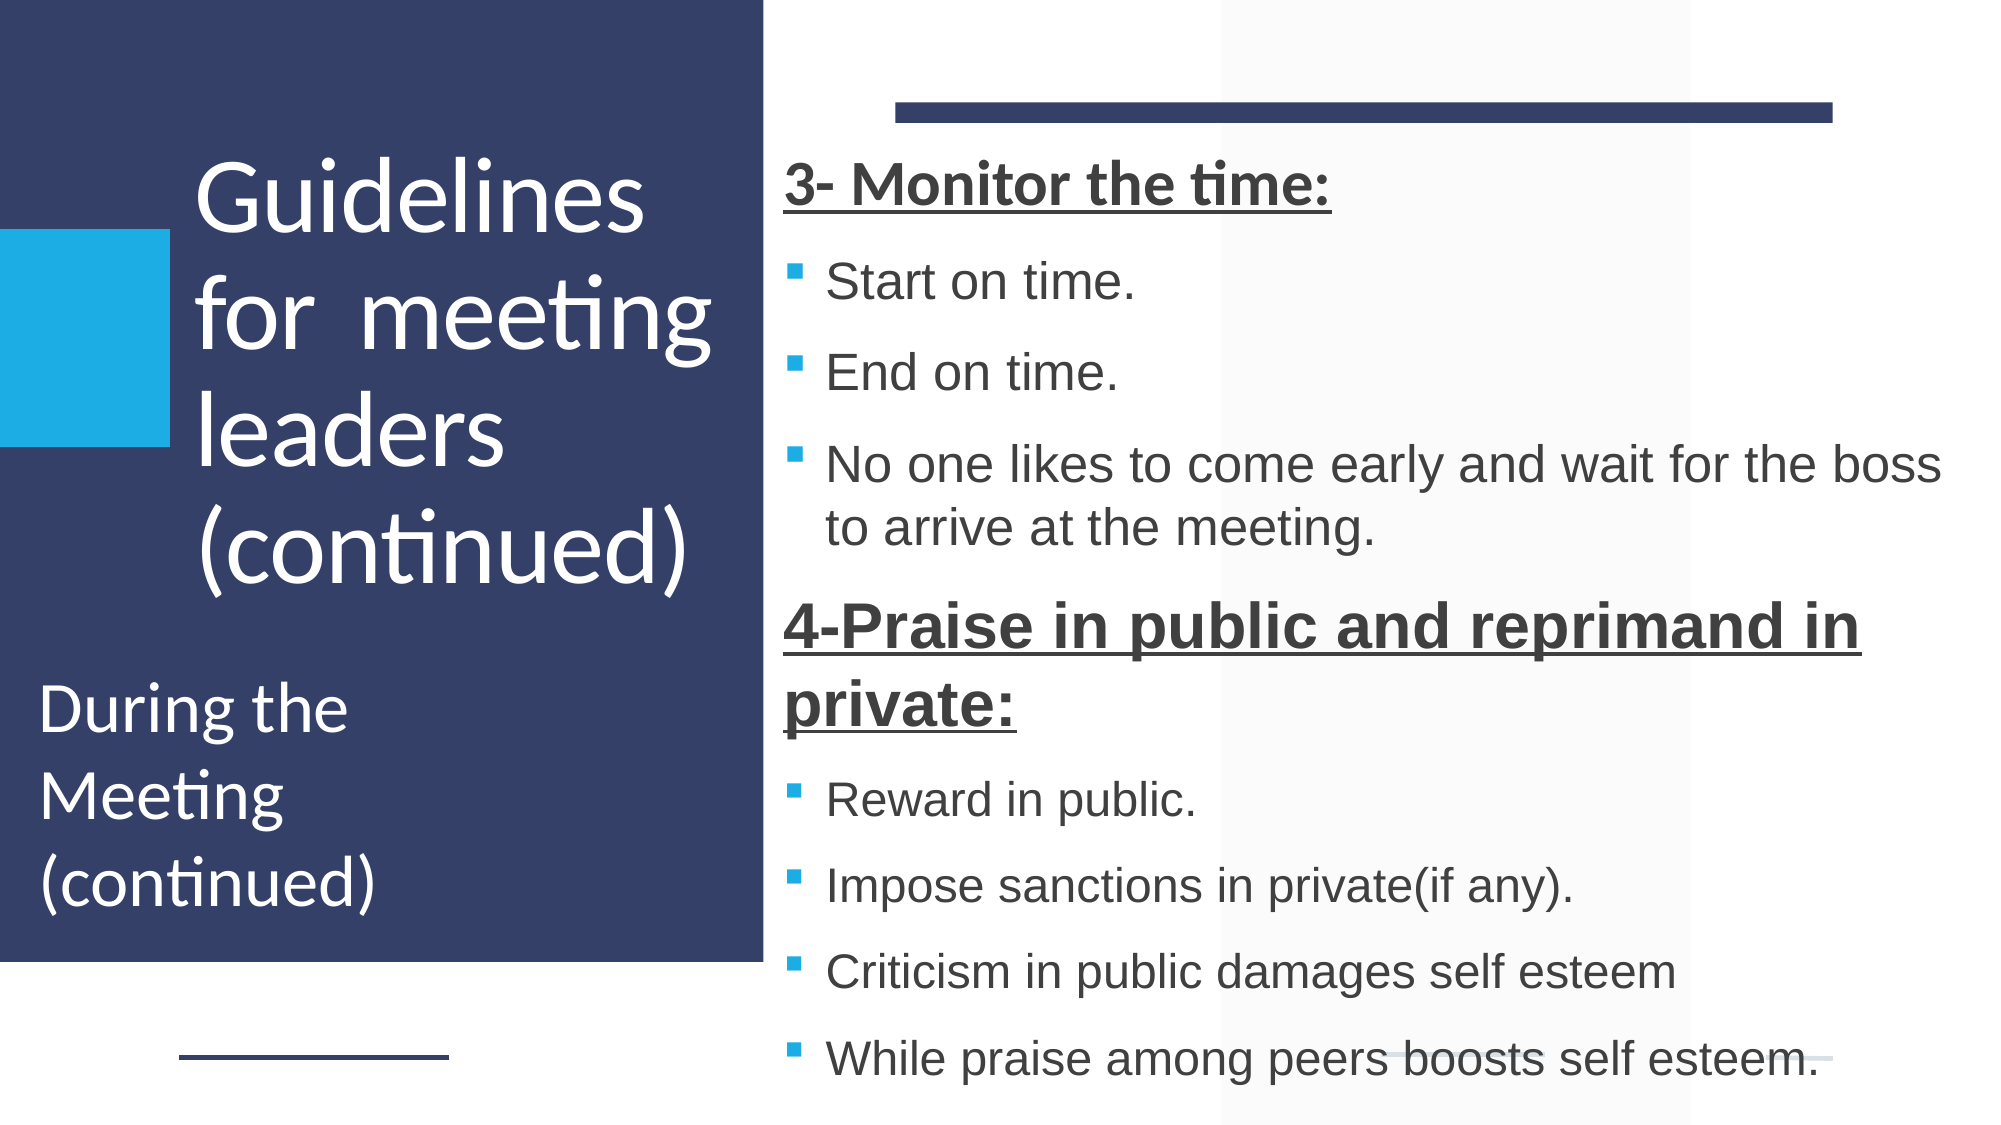

# Guidelines for meeting leaders (continued)
3- Monitor the time:
Start on time.
End on time.
No one likes to come early and wait for the boss to arrive at the meeting.
4-Praise in public and reprimand in private:
Reward in public.
Impose sanctions in private(if any).
Criticism in public damages self esteem
While praise among peers boosts self esteem.

During the Meeting (continued)